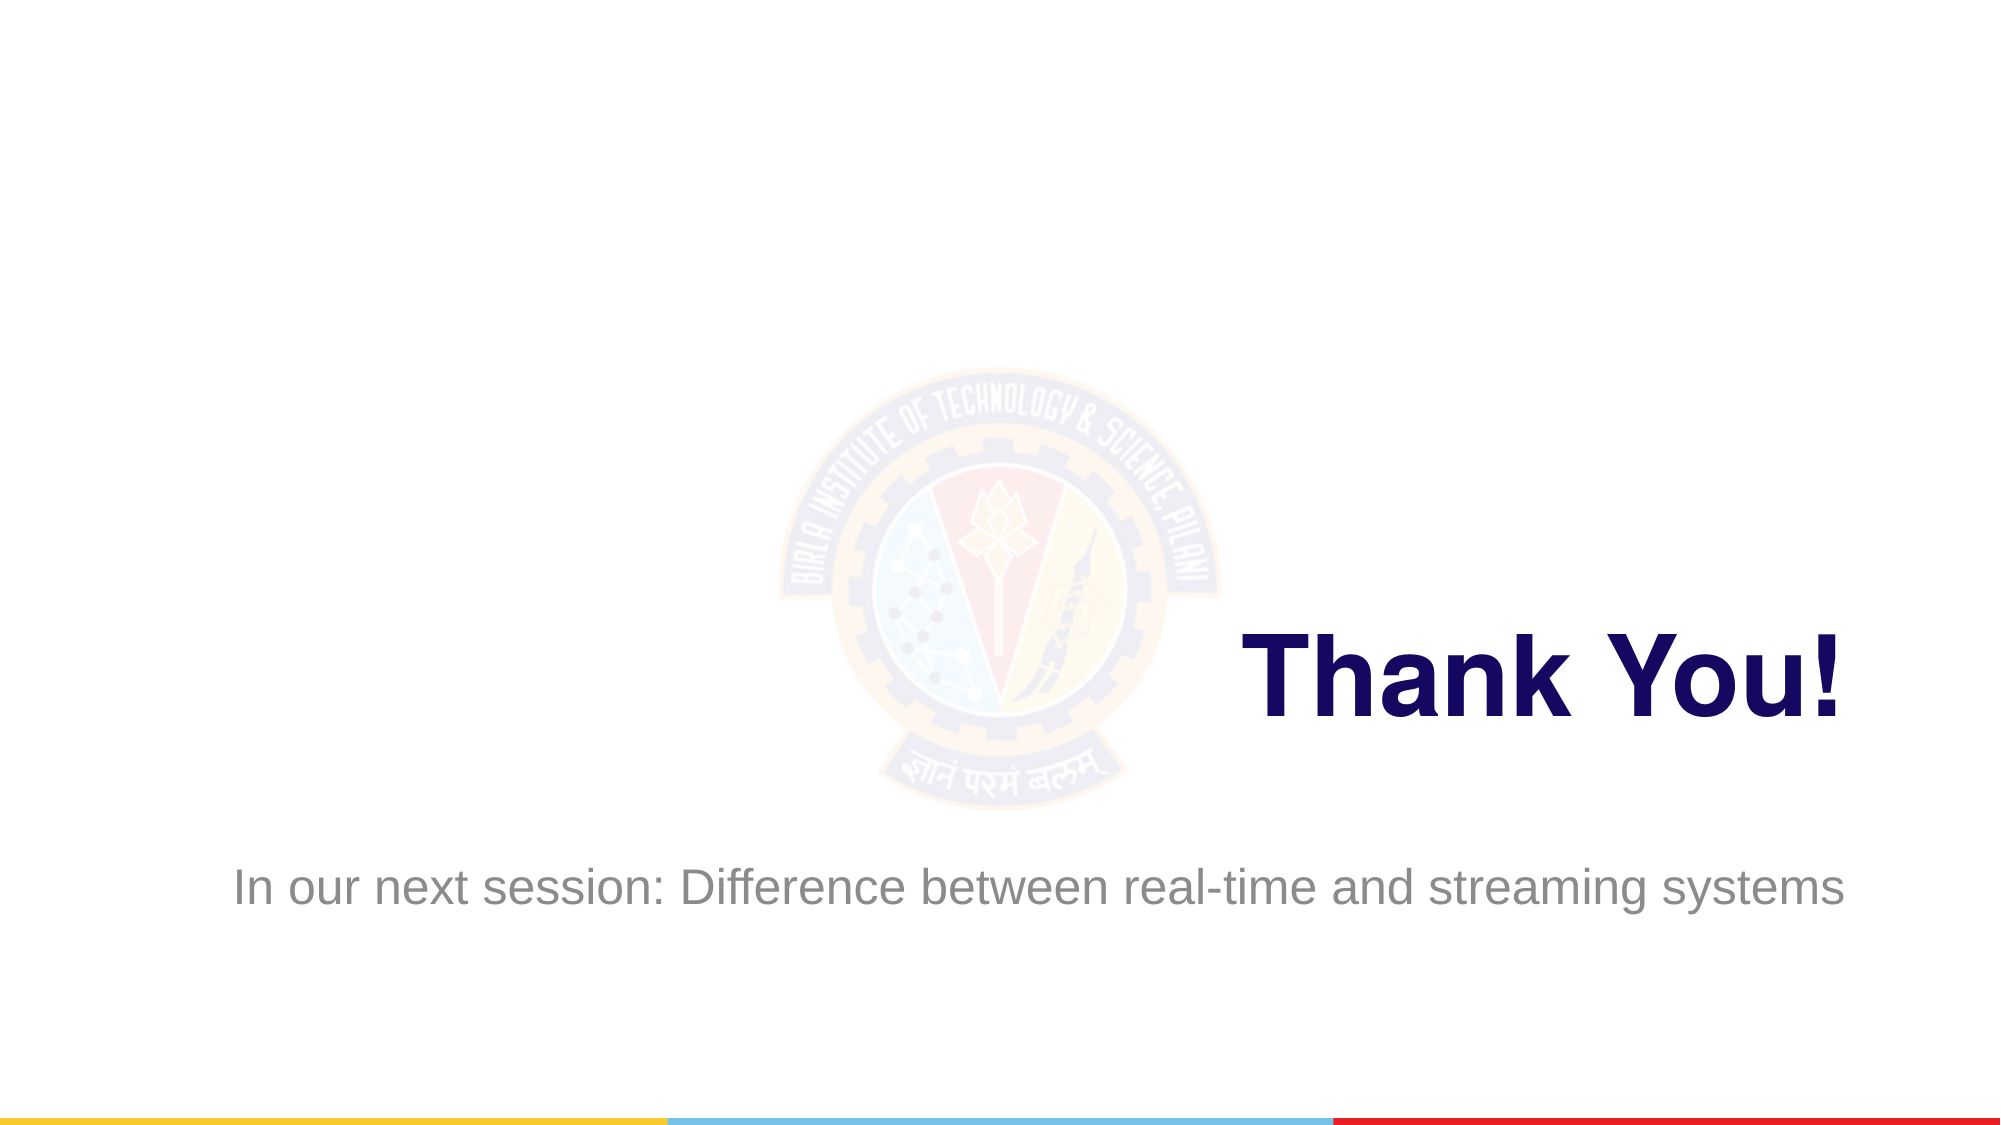

# Thank You!
In our next session: Difference between real-time and streaming systems